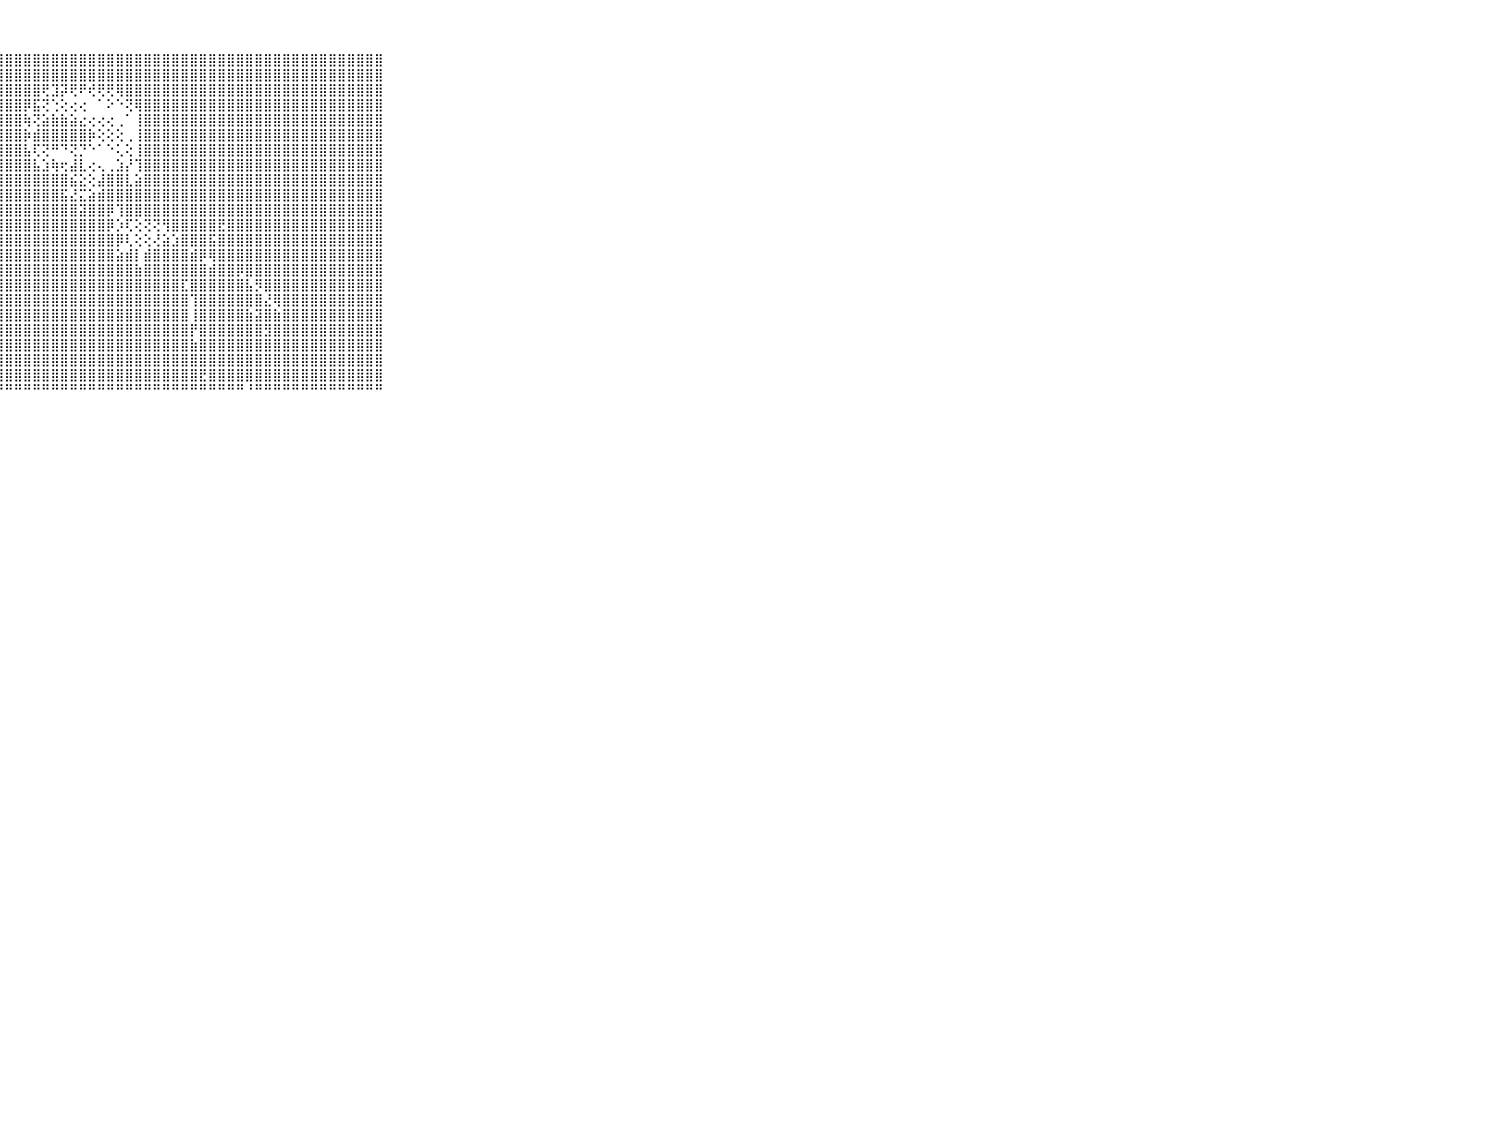

⠀⠀⠀⠀⠀⠀⠀⠀⠀⠀⠀⣻⣿⣿⡗⠑⡳⢕⢸⣿⣿⣿⣿⣿⣿⣿⣿⣿⣿⣿⣿⣿⣿⣿⣿⣿⣿⣿⣿⣿⣿⣿⣿⣿⣿⣿⣿⣿⣿⣿⣿⣿⣿⣿⣿⣿⣿⣿⣿⣿⣿⣿⣿⣿⣿⣿⣿⣿⣿⠀⠀⠀⠀⠀⠀⠀⠀⠀⠀⠀⠀
⠀⠀⠀⠀⠀⠀⠀⠀⠀⠀⠀⢯⣿⣿⡇⢷⢅⢱⣾⣿⣿⣿⣿⣿⣿⣿⣿⣿⣿⣿⣿⣿⣿⣿⣿⣿⣿⣿⣿⣿⣿⣿⣿⣿⣿⣿⣿⣿⣿⣿⣿⣿⣿⣿⣿⣿⣿⣿⣿⣿⣿⣿⣿⣿⣿⣿⣿⣿⣿⠀⠀⠀⠀⠀⠀⠀⠀⠀⠀⠀⠀
⠀⠀⠀⠀⠀⠀⠀⠀⠀⠀⠀⢿⣿⣿⡿⢕⢕⢽⢕⣿⣿⣿⣿⣿⣿⣿⣿⣿⣿⣿⣿⣿⢟⣹⡽⢟⠟⢞⢟⢟⢿⣿⣿⣿⣿⣿⣿⣿⣿⣿⣿⣿⣿⣿⣿⣿⣿⣿⣿⣿⣿⣿⣿⣿⣿⣿⣿⣿⣿⠀⠀⠀⠀⠀⠀⠀⠀⠀⠀⠀⠀
⠀⠀⠀⠀⠀⠀⠀⠀⠀⠀⠀⣿⣿⣿⡇⢜⢇⢕⡸⣿⣿⣿⣿⣿⣿⣿⣿⣿⣿⣿⡿⣯⢝⢑⢕⢔⢔⠀⠁⠕⠑⢝⢿⣿⣿⣿⣿⣿⣿⣿⣿⣿⣿⣿⣿⣿⣿⣿⣿⣿⣿⣿⣿⣿⣿⣿⣿⣿⣿⠀⠀⠀⠀⠀⠀⠀⠀⠀⠀⠀⠀
⠀⠀⠀⠀⠀⠀⠀⠀⠀⠀⠀⣻⣿⣿⡯⢕⢑⢝⡕⣿⣿⣿⣿⣿⣿⣿⣿⣿⣿⣿⢷⢝⣵⣷⣷⣵⣔⢔⢔⢔⢀⠁⢸⣿⣿⣿⣿⣿⣿⣿⣿⣿⣿⣿⣿⣿⣿⣿⣿⣿⣿⣿⣿⣿⣿⣿⣿⣿⣿⠀⠀⠀⠀⠀⠀⠀⠀⠀⠀⠀⠀
⠀⠀⠀⠀⠀⠀⠀⠀⠀⠀⠀⣿⣿⣿⡇⢀⢇⢕⢸⣿⣿⣿⣿⣿⣿⣿⣿⣿⣿⣿⡷⣾⣿⣿⣿⣿⣿⡷⢕⢕⢕⢀⢸⣿⣿⣿⣿⣿⣿⣿⣿⣿⣿⣿⣿⣿⣿⣿⣿⣿⣿⣿⣿⣿⣿⣿⣿⣿⣿⠀⠀⠀⠀⠀⠀⠀⠀⠀⠀⠀⠀
⠀⠀⠀⠀⠀⠀⠀⠀⠀⠀⠀⣿⣿⣿⡯⢇⢀⢕⢕⣿⣿⣿⣿⣿⣿⣿⣿⣿⣿⣿⣧⢏⢝⠛⠙⢝⡙⠑⠁⠑⢅⢕⢸⣿⣿⣿⣿⣿⣿⣿⣿⣿⣿⣿⣿⣿⣿⣿⣿⣿⣿⣿⣿⣿⣿⣿⣿⣿⣿⠀⠀⠀⠀⠀⠀⠀⠀⠀⠀⠀⠀
⠀⠀⠀⠀⠀⠀⠀⠀⠀⠀⠀⣿⣿⣿⣇⢀⢕⢕⢜⣿⣿⣿⣿⣿⣿⣿⣿⣿⣿⣿⣿⣧⣱⢷⢖⣼⣇⢔⢄⢀⣱⡜⢹⣿⣿⣿⣿⣿⣿⣿⣿⣿⣿⣿⣿⣿⣿⣿⣿⣿⣿⣿⣿⣿⣿⣿⣿⣿⣿⠀⠀⠀⠀⠀⠀⠀⠀⠀⠀⠀⠀
⠀⠀⠀⠀⠀⠀⠀⠀⠀⠀⠀⣿⣿⣻⡧⠕⢀⢕⢕⣿⣿⣿⣿⣿⣿⣿⣿⣿⣿⣿⣿⣿⣿⣿⣿⣮⣕⢕⣼⣿⣿⣇⣵⣿⣿⣿⣿⣿⣿⣿⣿⣿⣿⣿⣿⣿⣿⣿⣿⣿⣿⣿⣿⣿⣿⣿⣿⣿⣿⠀⠀⠀⠀⠀⠀⠀⠀⠀⠀⠀⠀
⠀⠀⠀⠀⠀⠀⠀⠀⠀⠀⠀⣼⣿⣿⣇⢀⠕⢕⢕⣿⣿⣿⣿⣿⣿⣿⣿⣿⣿⣿⣿⣿⣿⣿⣯⣜⣍⣵⣾⣿⣿⣿⣿⣿⣿⣿⣿⣿⣿⣿⣿⣿⣿⣿⣿⣿⣿⣿⣿⣿⣿⣿⣿⣿⣿⣿⣿⣿⣿⠀⠀⠀⠀⠀⠀⠀⠀⠀⠀⠀⠀
⠀⠀⠀⠀⠀⠀⠀⠀⠀⠀⠀⣿⣿⣿⡷⠅⢀⢕⢕⣿⣿⣿⣿⣿⣿⣿⣿⣿⣿⣿⣿⣿⣿⣿⣿⣿⣽⣿⣿⡿⢹⣿⣿⣿⣿⣿⣿⣿⣿⣿⣿⣿⣿⣿⣿⣿⣿⣿⣿⣿⣿⣿⣿⣿⣿⣿⣿⣿⣿⠀⠀⠀⠀⠀⠀⠀⠀⠀⠀⠀⠀
⠀⠀⠀⠀⠀⠀⠀⠀⠀⠀⠀⣿⣿⣿⣟⢀⠕⢕⢕⣿⣿⣿⣿⣿⣿⣿⣿⣿⣿⣿⣿⣿⣿⣿⣿⣿⣿⣿⣿⡿⡱⢏⢕⢝⢝⢻⣿⣿⣿⣿⣿⣟⣿⣿⣿⣿⣿⣿⣿⣿⣿⣿⣿⣿⣿⣿⣿⣿⣿⠀⠀⠀⠀⠀⠀⠀⠀⠀⠀⠀⠀
⠀⠀⠀⠀⠀⠀⠀⠀⠀⠀⠀⢸⣿⣿⡯⠕⢅⢕⢕⣿⣿⣿⣿⣿⣿⣿⣿⣿⣿⣿⣿⣿⣿⣿⣿⣿⣿⣿⣿⣿⡿⢇⢕⢕⢜⣵⣱⣿⣿⣿⣯⣿⣿⣿⣿⣿⣿⣿⣿⣿⣿⣿⣿⣿⣿⣿⣿⣿⣿⠀⠀⠀⠀⠀⠀⠀⠀⠀⠀⠀⠀
⠀⠀⠀⠀⠀⠀⠀⠀⠀⠀⠀⢸⣧⣯⡇⢀⢕⢕⢕⣿⣿⣿⣿⣿⣿⣿⣿⣿⣿⣿⣿⣿⣿⣿⣿⣿⣿⣿⣿⣿⣵⣾⡇⣾⣿⣿⣿⣿⣾⡿⢿⣿⣿⣿⣿⣿⣿⣿⣿⣿⣿⣿⣿⣿⣿⣿⣿⣿⣿⠀⠀⠀⠀⠀⠀⠀⠀⠀⠀⠀⠀
⠀⠀⠀⠀⠀⠀⠀⠀⠀⠀⠀⣾⣾⣟⡧⠑⢅⢜⢕⣿⣿⣿⣿⣿⣿⣿⣿⣿⣿⣿⣿⣿⣿⣿⣿⣿⣿⣿⣿⣿⣿⣿⣷⣿⣿⣿⣿⣿⣿⣿⣾⣿⣿⡿⣿⣿⣿⣿⣿⣿⣿⣿⣿⣿⣿⣿⣿⣿⣿⠀⠀⠀⠀⠀⠀⠀⠀⠀⠀⠀⠀
⠀⠀⠀⠀⠀⠀⠀⠀⠀⠀⠀⣿⣧⣿⡇⢀⢕⢕⢕⣿⣿⣿⣿⣿⣿⣿⣿⣿⣿⣿⣿⣿⣿⣿⣿⣿⣿⣿⣿⣿⣿⣿⣿⣿⣿⣿⣿⣏⣿⣿⣿⣿⣿⣿⣧⡻⣿⣿⣿⣿⣿⣿⣿⣿⣿⣿⣿⣿⣿⠀⠀⠀⠀⠀⠀⠀⠀⠀⠀⠀⠀
⠀⠀⠀⠀⠀⠀⠀⠀⠀⠀⠀⢸⣮⡿⡕⠑⢄⢕⢕⣿⣿⣿⣿⣿⣿⣿⣿⣿⣿⣿⣿⣿⣿⣿⣿⣿⣿⣿⣿⣿⣿⣿⣿⣿⣿⣿⣿⣿⢹⣿⣿⣿⣿⣿⣿⣿⣜⢿⣿⣿⣿⣿⣿⣿⣿⣿⣿⣿⣿⠀⠀⠀⠀⠀⠀⠀⠀⠀⠀⠀⠀
⠀⠀⠀⠀⠀⠀⠀⠀⠀⠀⠀⢸⣯⢿⡇⢄⢕⢕⢕⣿⣿⣿⣿⣿⣿⣿⣿⣿⣿⣿⣿⣿⣿⣿⣿⣿⣿⣿⣿⣿⣿⣿⣿⣿⣿⣿⣿⣿⢸⣿⣿⣿⣿⣿⣷⣽⣿⣷⣿⣿⣿⣿⣿⣿⣿⣿⣿⣿⣿⠀⠀⠀⠀⠀⠀⠀⠀⠀⠀⠀⠀
⠀⠀⠀⠀⠀⠀⠀⠀⠀⠀⠀⢝⢟⣷⢕⠑⢕⢕⢕⣿⣿⣿⣿⣿⣿⣿⣿⣿⣿⣿⣿⣿⣿⣿⣿⣿⣿⣿⣿⣿⣿⣿⣿⣿⣿⣿⣿⣿⡟⣿⣿⣿⣿⣿⣿⣿⣻⣿⣿⣿⣿⣿⣿⣿⣿⣿⣿⣿⣿⠀⠀⠀⠀⠀⠀⠀⠀⠀⠀⠀⠀
⠀⠀⠀⠀⠀⠀⠀⠀⠀⠀⠀⢸⣯⢿⡇⢀⢕⢕⢕⣿⣿⣿⣿⣿⣿⣿⣿⣿⣿⣿⣿⣿⣿⣿⣿⣿⣿⣿⣿⣿⣿⣿⣿⣿⣿⣿⣿⣿⣷⣿⣿⣿⣿⣿⣿⣿⣿⣿⣿⣿⣿⣿⣿⣿⣿⣿⣿⣿⣿⠀⠀⠀⠀⠀⠀⠀⠀⠀⠀⠀⠀
⠀⠀⠀⠀⠀⠀⠀⠀⠀⠀⠀⢜⢟⡧⢇⠑⢅⢕⢕⣿⣿⣿⣿⣿⣿⣿⣿⣿⣿⣿⣿⣿⣿⣿⣿⣿⣿⣿⣿⣿⣿⣿⣿⣿⣿⣿⣿⣿⣿⣿⣿⣿⣿⣿⣿⣿⣿⣿⣿⣿⣿⣿⣿⣿⣿⣿⣿⣿⣿⠀⠀⠀⠀⠀⠀⠀⠀⠀⠀⠀⠀
⠀⠀⠀⠀⠀⠀⠀⠀⠀⠀⠀⢱⢎⡝⡇⢀⢕⢕⢕⣿⣿⣿⣿⣿⣿⣿⣿⣿⣿⣿⣿⣿⣿⣿⣿⣿⣿⣿⣿⣿⣿⣿⣿⣿⣿⣿⣿⣿⣿⣟⣿⣿⣿⣿⣿⣿⣿⣿⣿⣿⣿⣿⣿⣿⣿⣿⣿⣿⣿⠀⠀⠀⠀⠀⠀⠀⠀⠀⠀⠀⠀
⠀⠀⠀⠀⠀⠀⠀⠀⠀⠀⠀⠑⠚⠛⠃⠑⠀⠑⠑⠛⠛⠛⠛⠛⠛⠛⠛⠛⠛⠛⠛⠛⠛⠛⠛⠛⠛⠛⠛⠛⠛⠛⠛⠛⠛⠛⠛⠛⠛⠛⠛⠛⠛⠛⠘⠛⠛⠛⠛⠛⠛⠛⠛⠛⠛⠛⠛⠛⠛⠀⠀⠀⠀⠀⠀⠀⠀⠀⠀⠀⠀